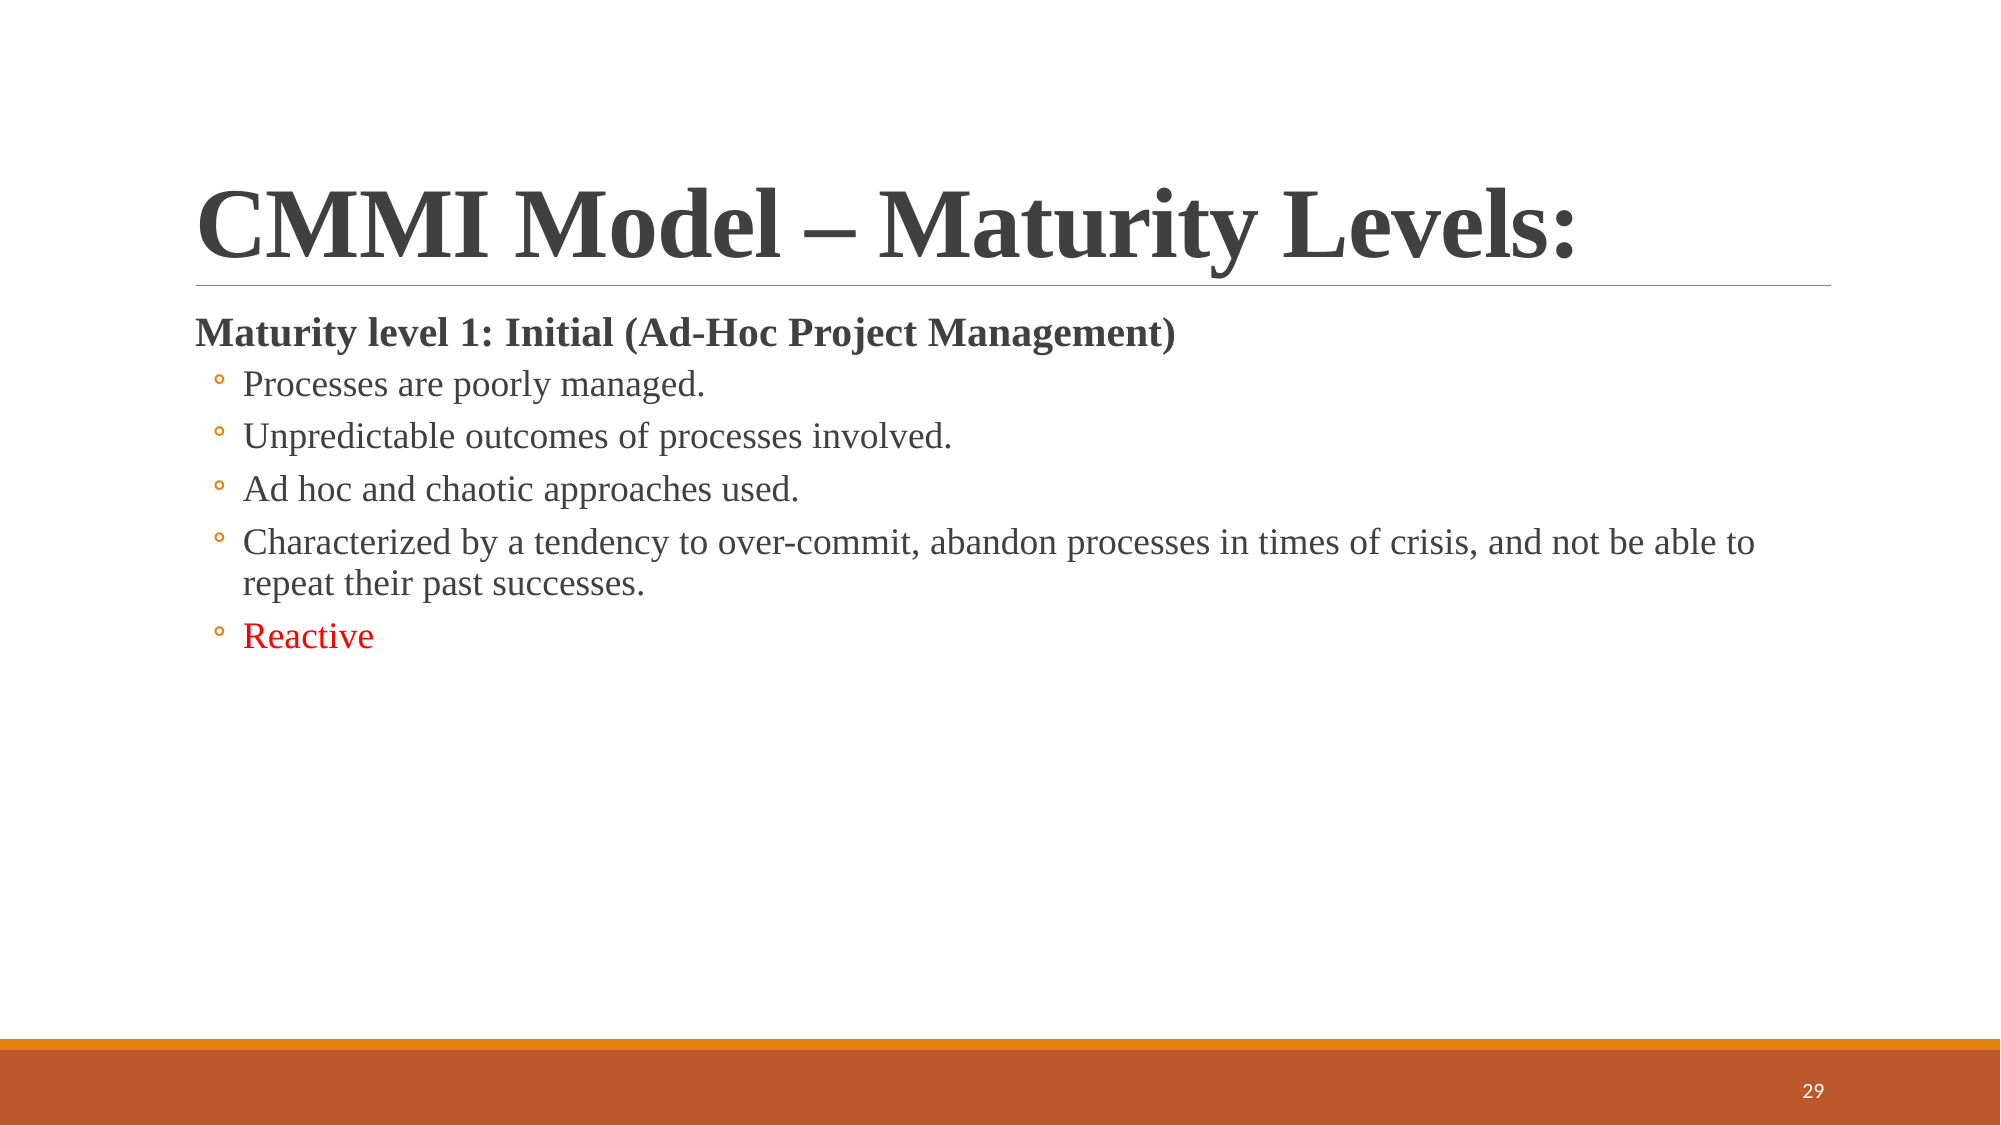

# CMMI Model – Maturity Levels:
Maturity level 1: Initial (Ad-Hoc Project Management)
Processes are poorly managed.
Unpredictable outcomes of processes involved.
Ad hoc and chaotic approaches used.
Characterized by a tendency to over-commit, abandon processes in times of crisis, and not be able to repeat their past successes.
Reactive

29